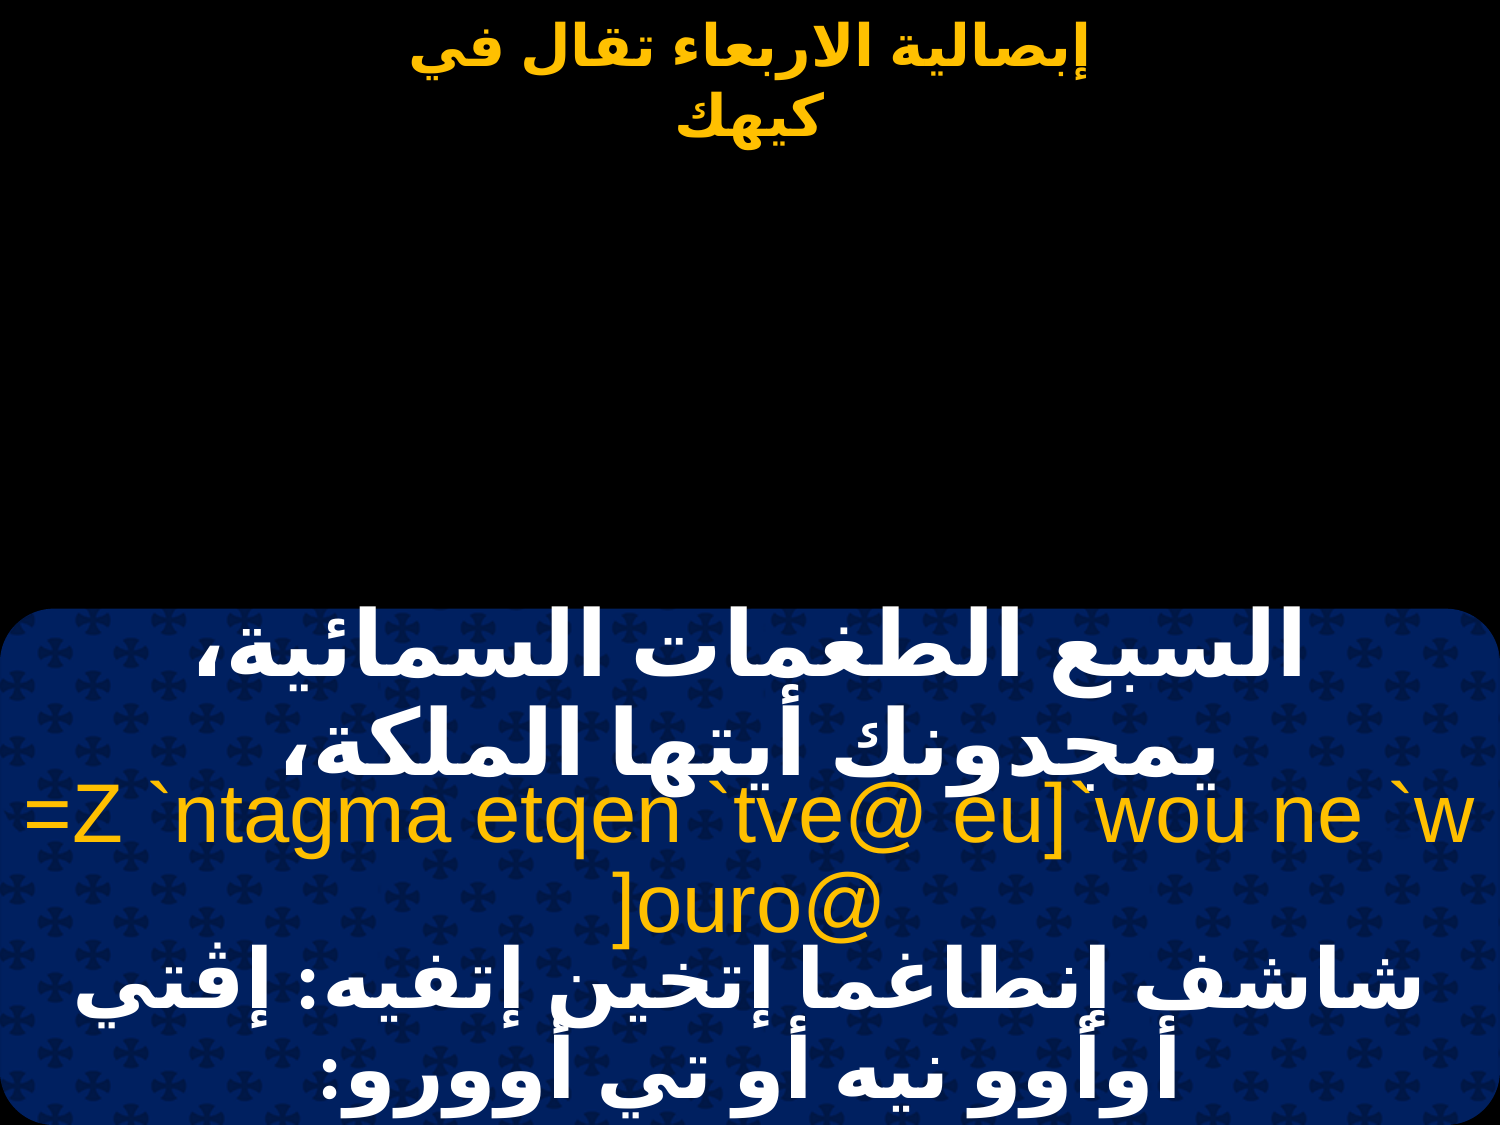

#
السبع الطغمات السمائية، يمجدونك أيتها الملكة،
=Z `ntagma etqen `tve@ eu]`wou ne `w ]ouro@
شاشف إنطاغما إتخين إتفيه: إڤتي أوأوو نيه أو تي أوورو: